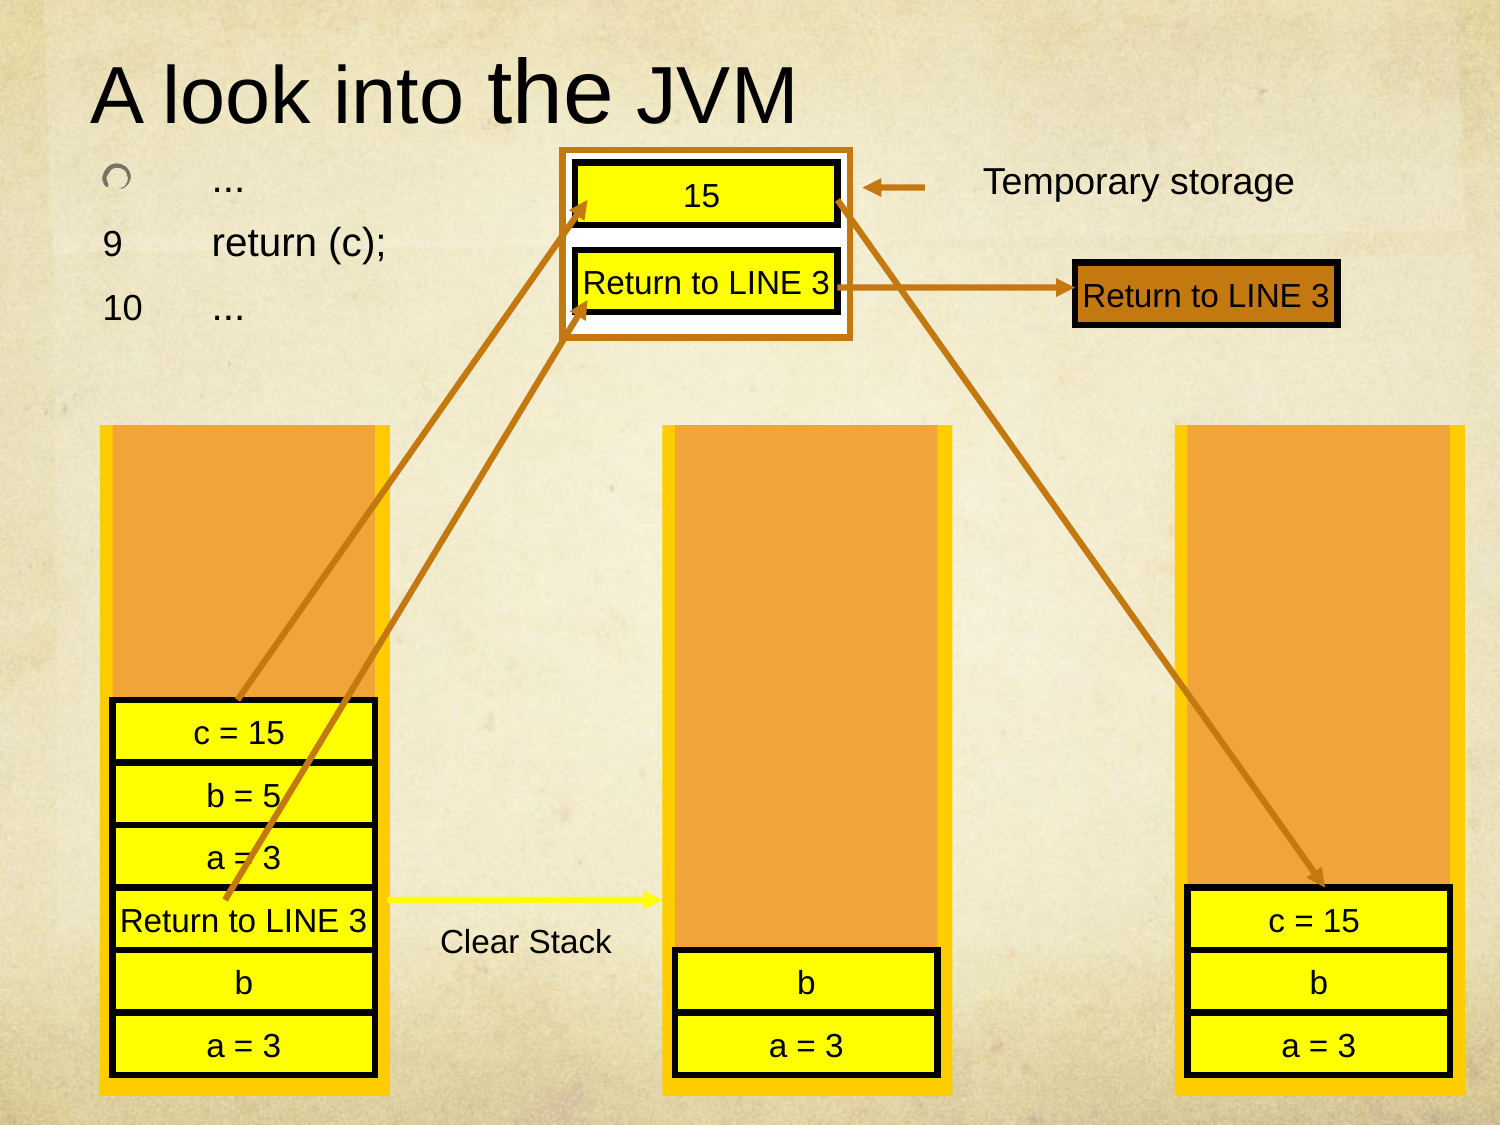

# A look into the JVM
...
return (c);
...

Temporary storage
15

Return to LINE 3
Return to LINE 3

c = 15
b = 5
a = 3
Return to LINE 3
c = 15

Clear Stack
b
b
b
a = 3
a = 3
a = 3